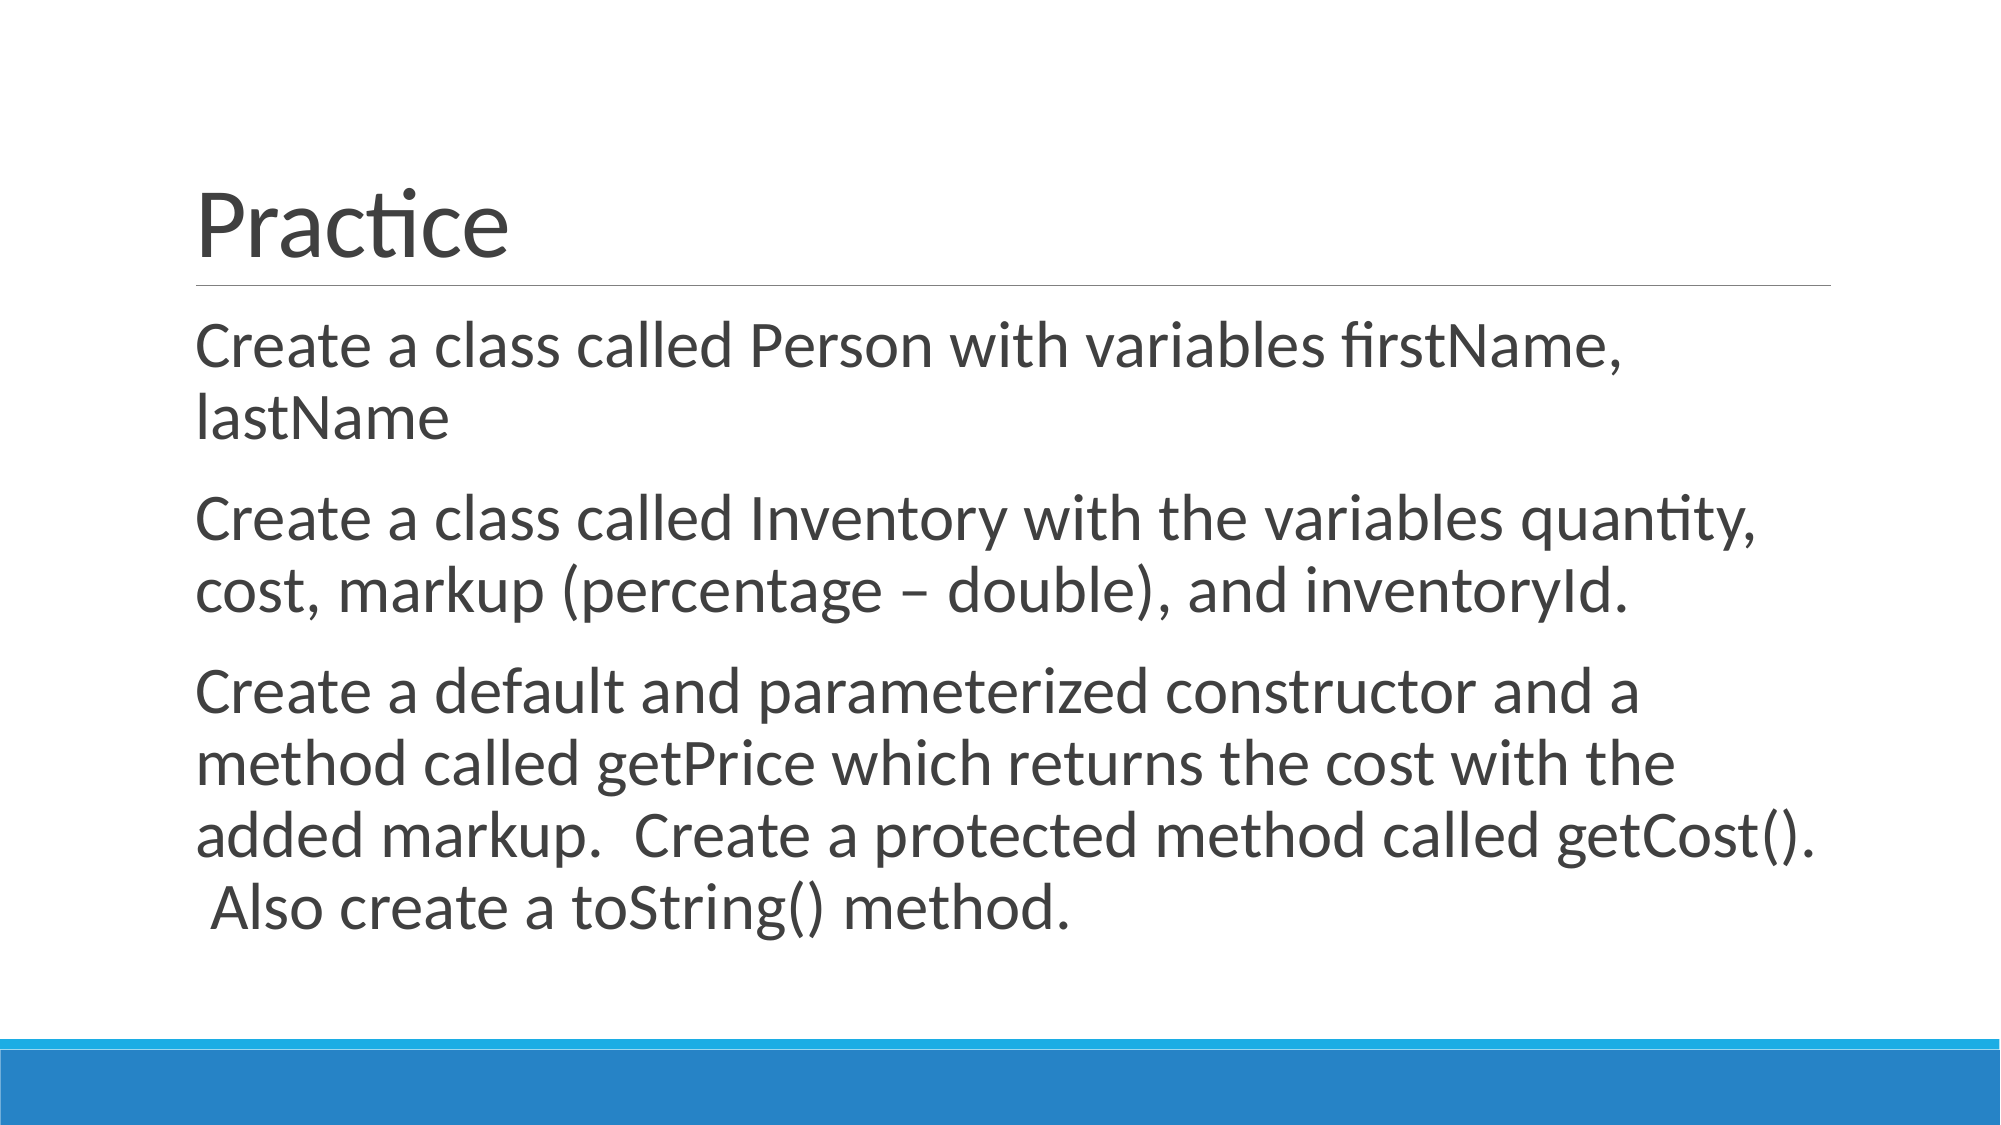

# Practice
Create a class called Person with variables firstName, lastName
Create a class called Inventory with the variables quantity, cost, markup (percentage – double), and inventoryId.
Create a default and parameterized constructor and a method called getPrice which returns the cost with the added markup.  Create a protected method called getCost().  Also create a toString() method.